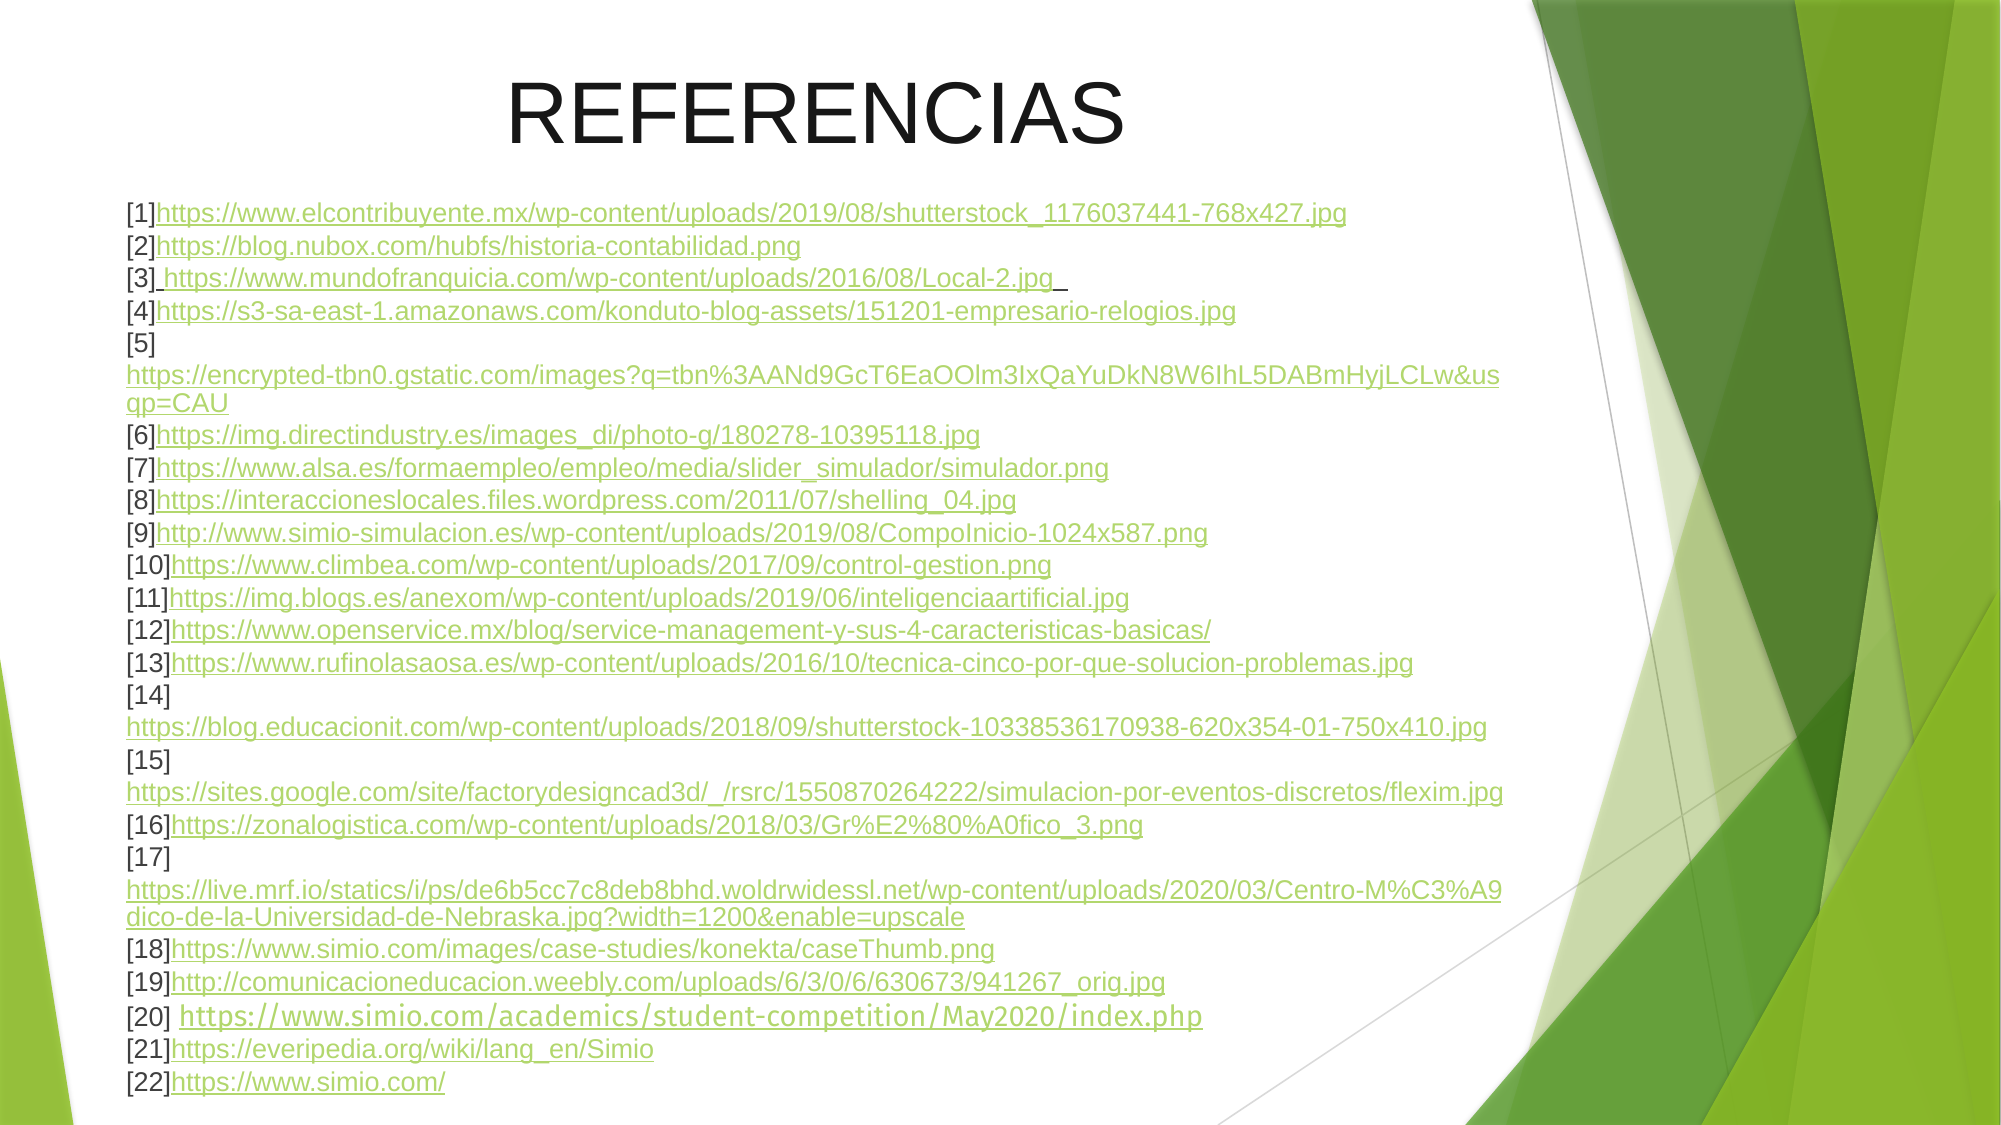

# REFERENCIAS
[1]https://www.elcontribuyente.mx/wp-content/uploads/2019/08/shutterstock_1176037441-768x427.jpg
[2]https://blog.nubox.com/hubfs/historia-contabilidad.png
[3] https://www.mundofranquicia.com/wp-content/uploads/2016/08/Local-2.jpg
[4]https://s3-sa-east-1.amazonaws.com/konduto-blog-assets/151201-empresario-relogios.jpg
[5]https://encrypted-tbn0.gstatic.com/images?q=tbn%3AANd9GcT6EaOOlm3IxQaYuDkN8W6IhL5DABmHyjLCLw&usqp=CAU
[6]https://img.directindustry.es/images_di/photo-g/180278-10395118.jpg
[7]https://www.alsa.es/formaempleo/empleo/media/slider_simulador/simulador.png
[8]https://interaccioneslocales.files.wordpress.com/2011/07/shelling_04.jpg
[9]http://www.simio-simulacion.es/wp-content/uploads/2019/08/CompoInicio-1024x587.png
[10]https://www.climbea.com/wp-content/uploads/2017/09/control-gestion.png
[11]https://img.blogs.es/anexom/wp-content/uploads/2019/06/inteligenciaartificial.jpg
[12]https://www.openservice.mx/blog/service-management-y-sus-4-caracteristicas-basicas/
[13]https://www.rufinolasaosa.es/wp-content/uploads/2016/10/tecnica-cinco-por-que-solucion-problemas.jpg
[14]https://blog.educacionit.com/wp-content/uploads/2018/09/shutterstock-10338536170938-620x354-01-750x410.jpg
[15]https://sites.google.com/site/factorydesigncad3d/_/rsrc/1550870264222/simulacion-por-eventos-discretos/flexim.jpg
[16]https://zonalogistica.com/wp-content/uploads/2018/03/Gr%E2%80%A0fico_3.png
[17]https://live.mrf.io/statics/i/ps/de6b5cc7c8deb8bhd.woldrwidessl.net/wp-content/uploads/2020/03/Centro-M%C3%A9dico-de-la-Universidad-de-Nebraska.jpg?width=1200&enable=upscale
[18]https://www.simio.com/images/case-studies/konekta/caseThumb.png
[19]http://comunicacioneducacion.weebly.com/uploads/6/3/0/6/630673/941267_orig.jpg
[20] https://www.simio.com/academics/student-competition/May2020/index.php
[21]https://everipedia.org/wiki/lang_en/Simio
[22]https://www.simio.com/